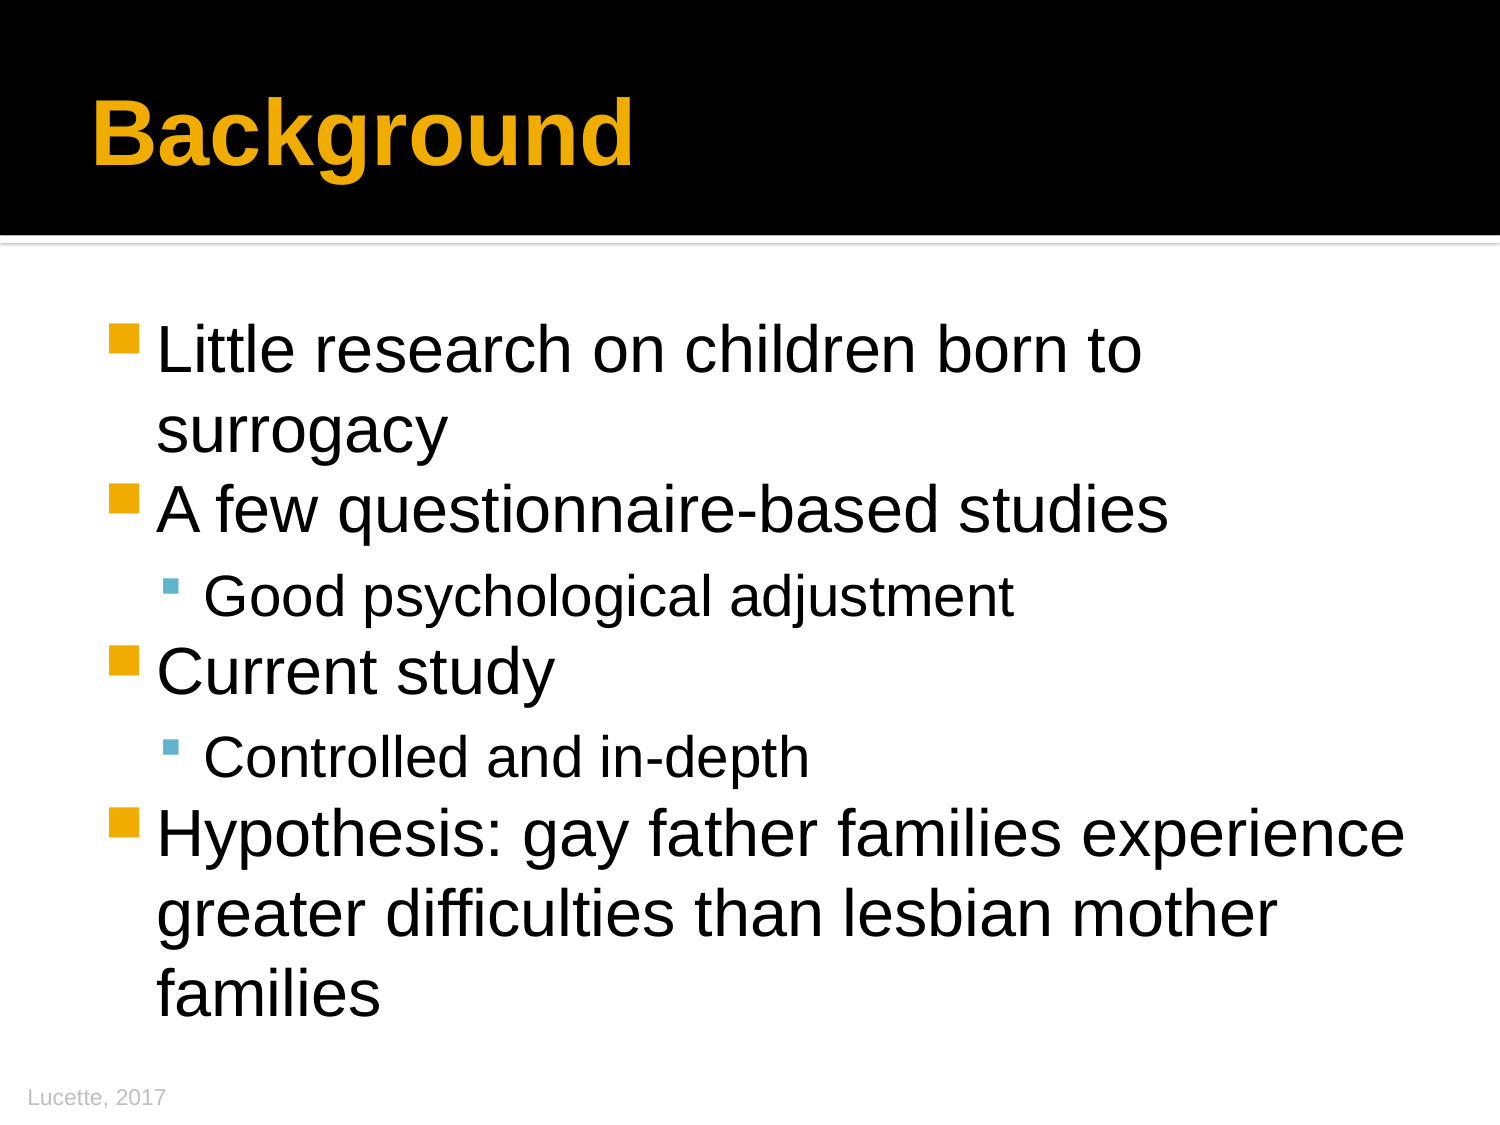

# Background
Little research on children born to surrogacy
A few questionnaire-based studies
Good psychological adjustment
Current study
Controlled and in-depth
Hypothesis: gay father families experience greater difficulties than lesbian mother families
Lucette, 2017